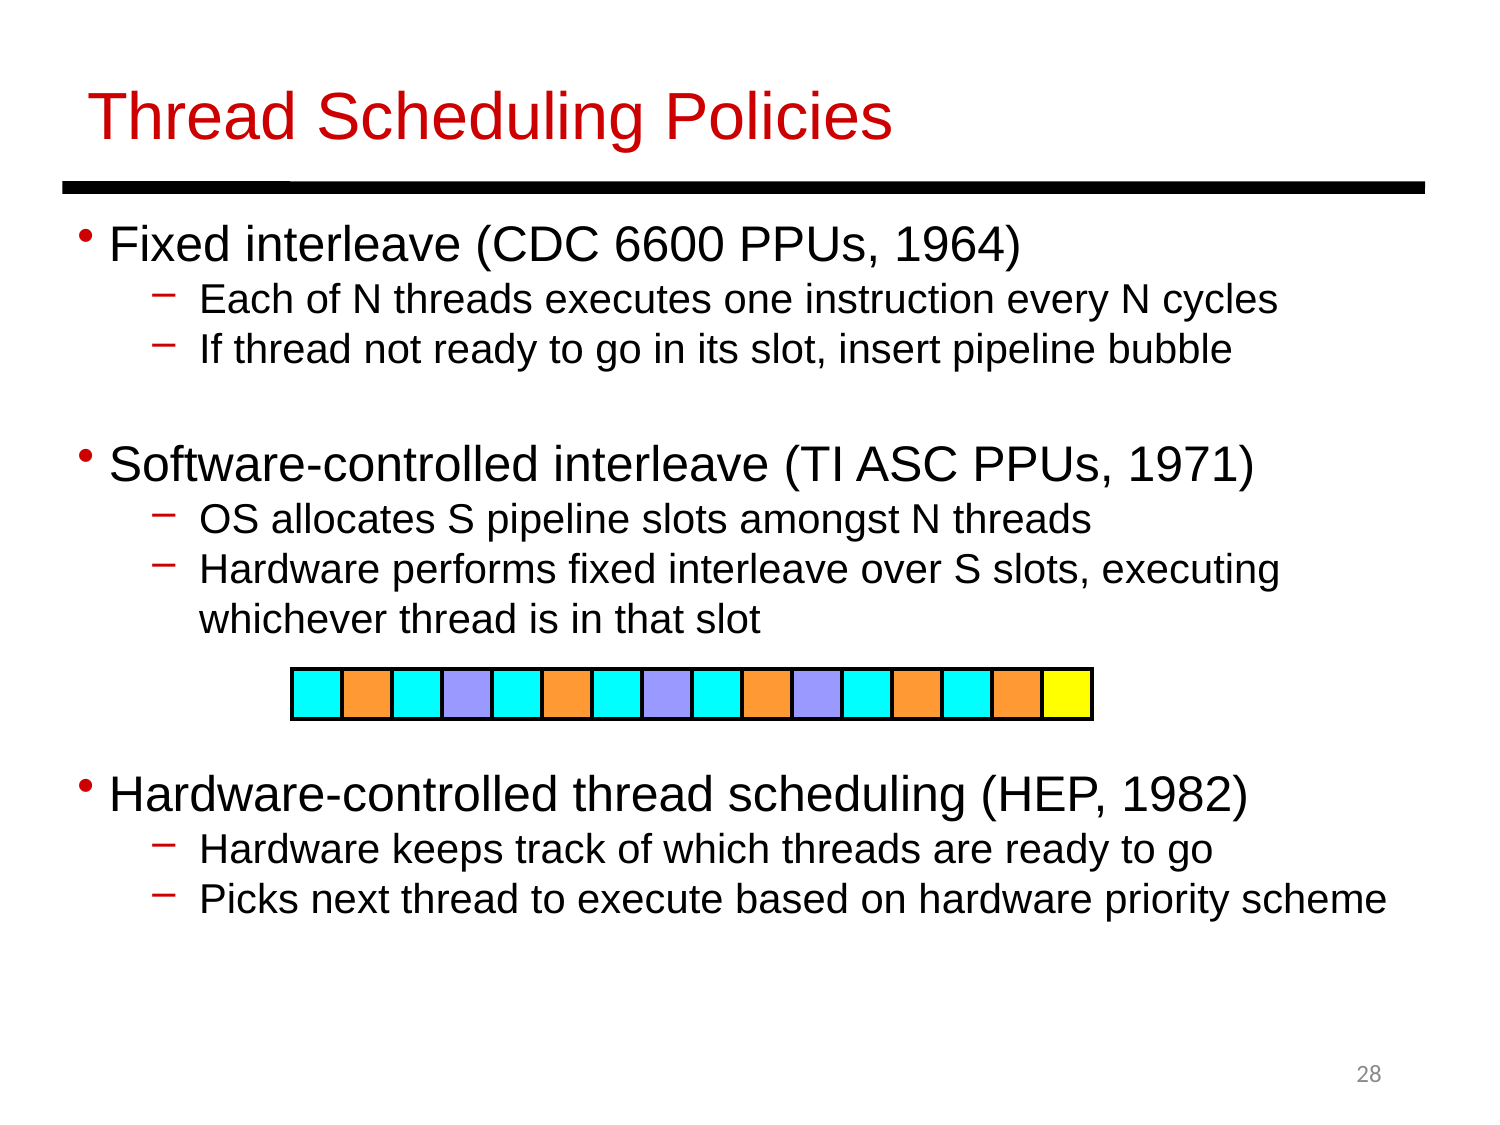

Thread Scheduling Policies

 Fixed interleave (CDC 6600 PPUs, 1964)
Each of N threads executes one instruction every N cycles
If thread not ready to go in its slot, insert pipeline bubble

 Software-controlled interleave (TI ASC PPUs, 1971)
OS allocates S pipeline slots amongst N threads
Hardware performs fixed interleave over S slots, executing whichever thread is in that slot

 Hardware-controlled thread scheduling (HEP, 1982)
Hardware keeps track of which threads are ready to go
Picks next thread to execute based on hardware priority scheme

28